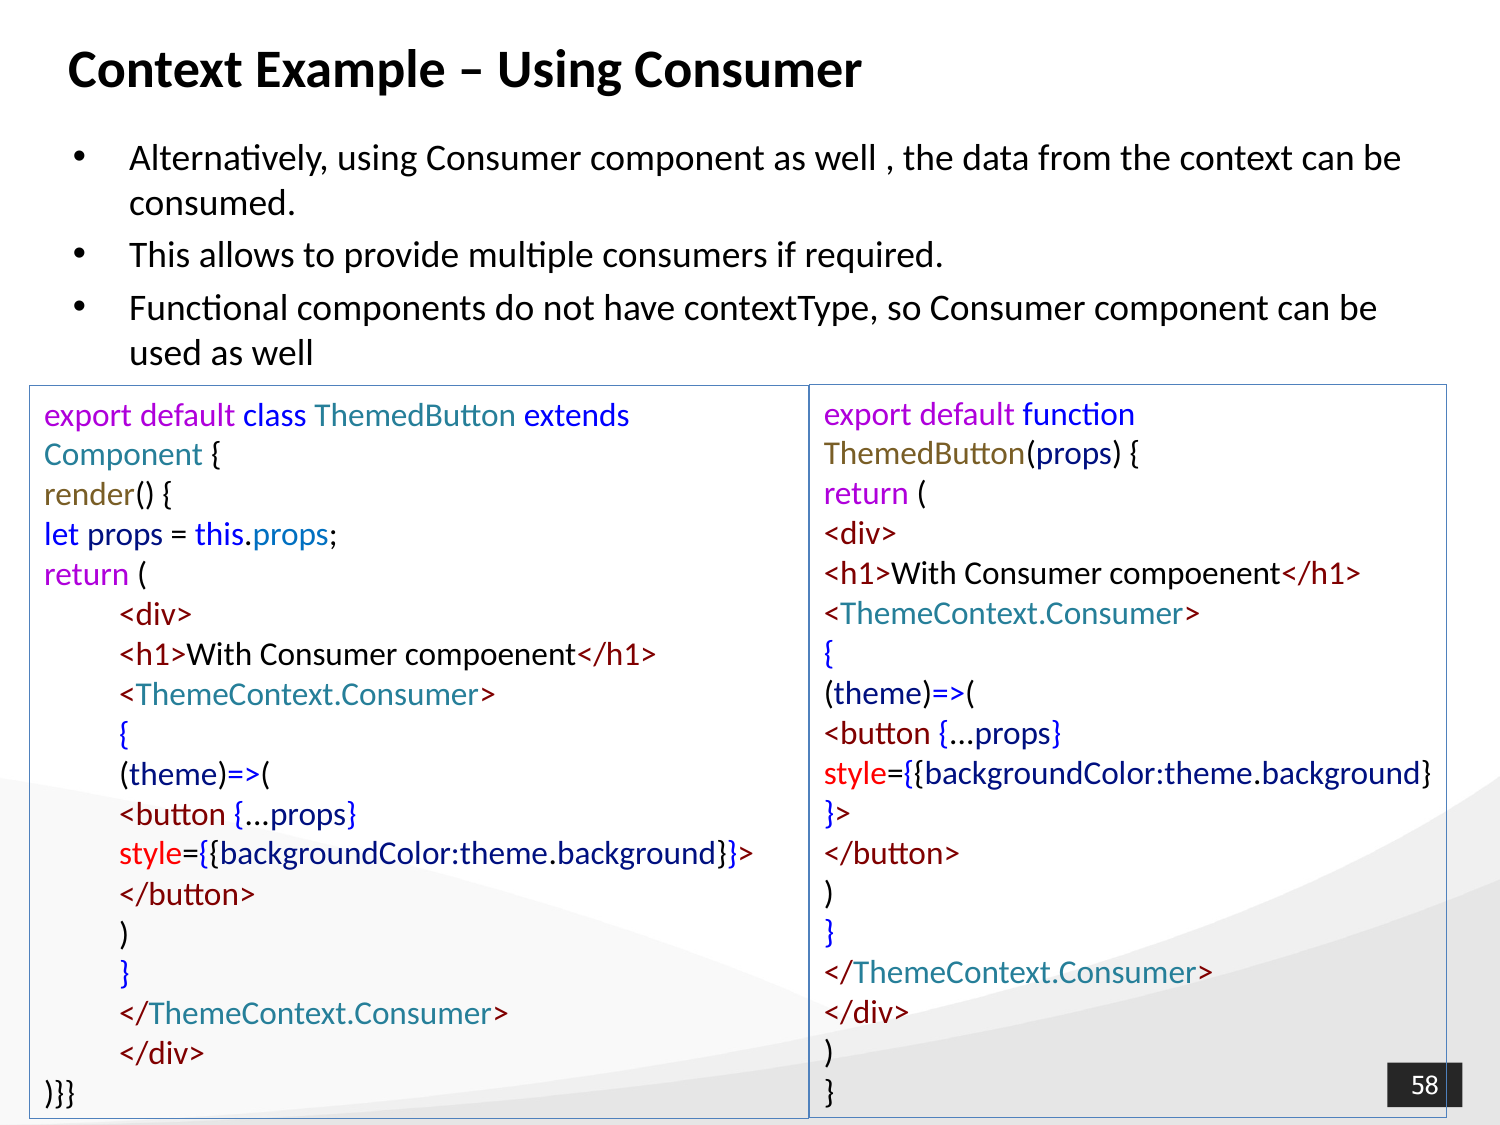

Context Example – Using Consumer
Alternatively, using Consumer component as well , the data from the context can be consumed.
This allows to provide multiple consumers if required.
Functional components do not have contextType, so Consumer component can be used as well
export default function ThemedButton(props) {
return (
<div>
<h1>With Consumer compoenent</h1>
<ThemeContext.Consumer>
{
(theme)=>(
<button {...props} style={{backgroundColor:theme.background}}>
</button>
)
}
</ThemeContext.Consumer>
</div>
)
}
export default class ThemedButton extends Component {
render() {
let props = this.props;
return (
<div>
<h1>With Consumer compoenent</h1>
<ThemeContext.Consumer>
{
(theme)=>(
<button {...props} style={{backgroundColor:theme.background}}>
</button>
)
}
</ThemeContext.Consumer>
</div>
)}}